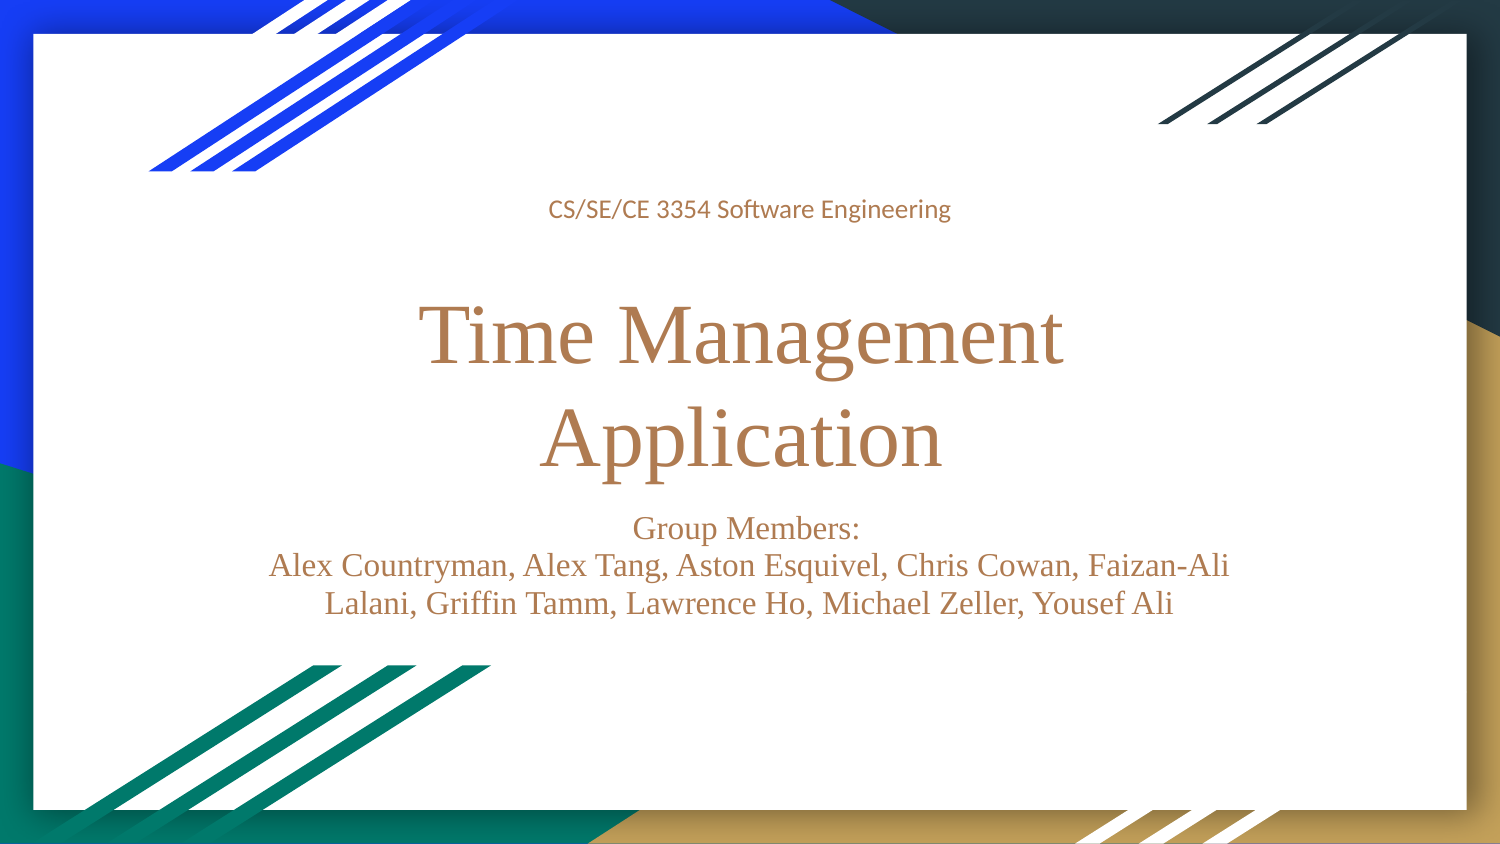

CS/SE/CE 3354 Software Engineering
# Time Management Application
Group Members:
Alex Countryman, Alex Tang, Aston Esquivel, Chris Cowan, Faizan-Ali Lalani, Griffin Tamm, Lawrence Ho, Michael Zeller, Yousef Ali